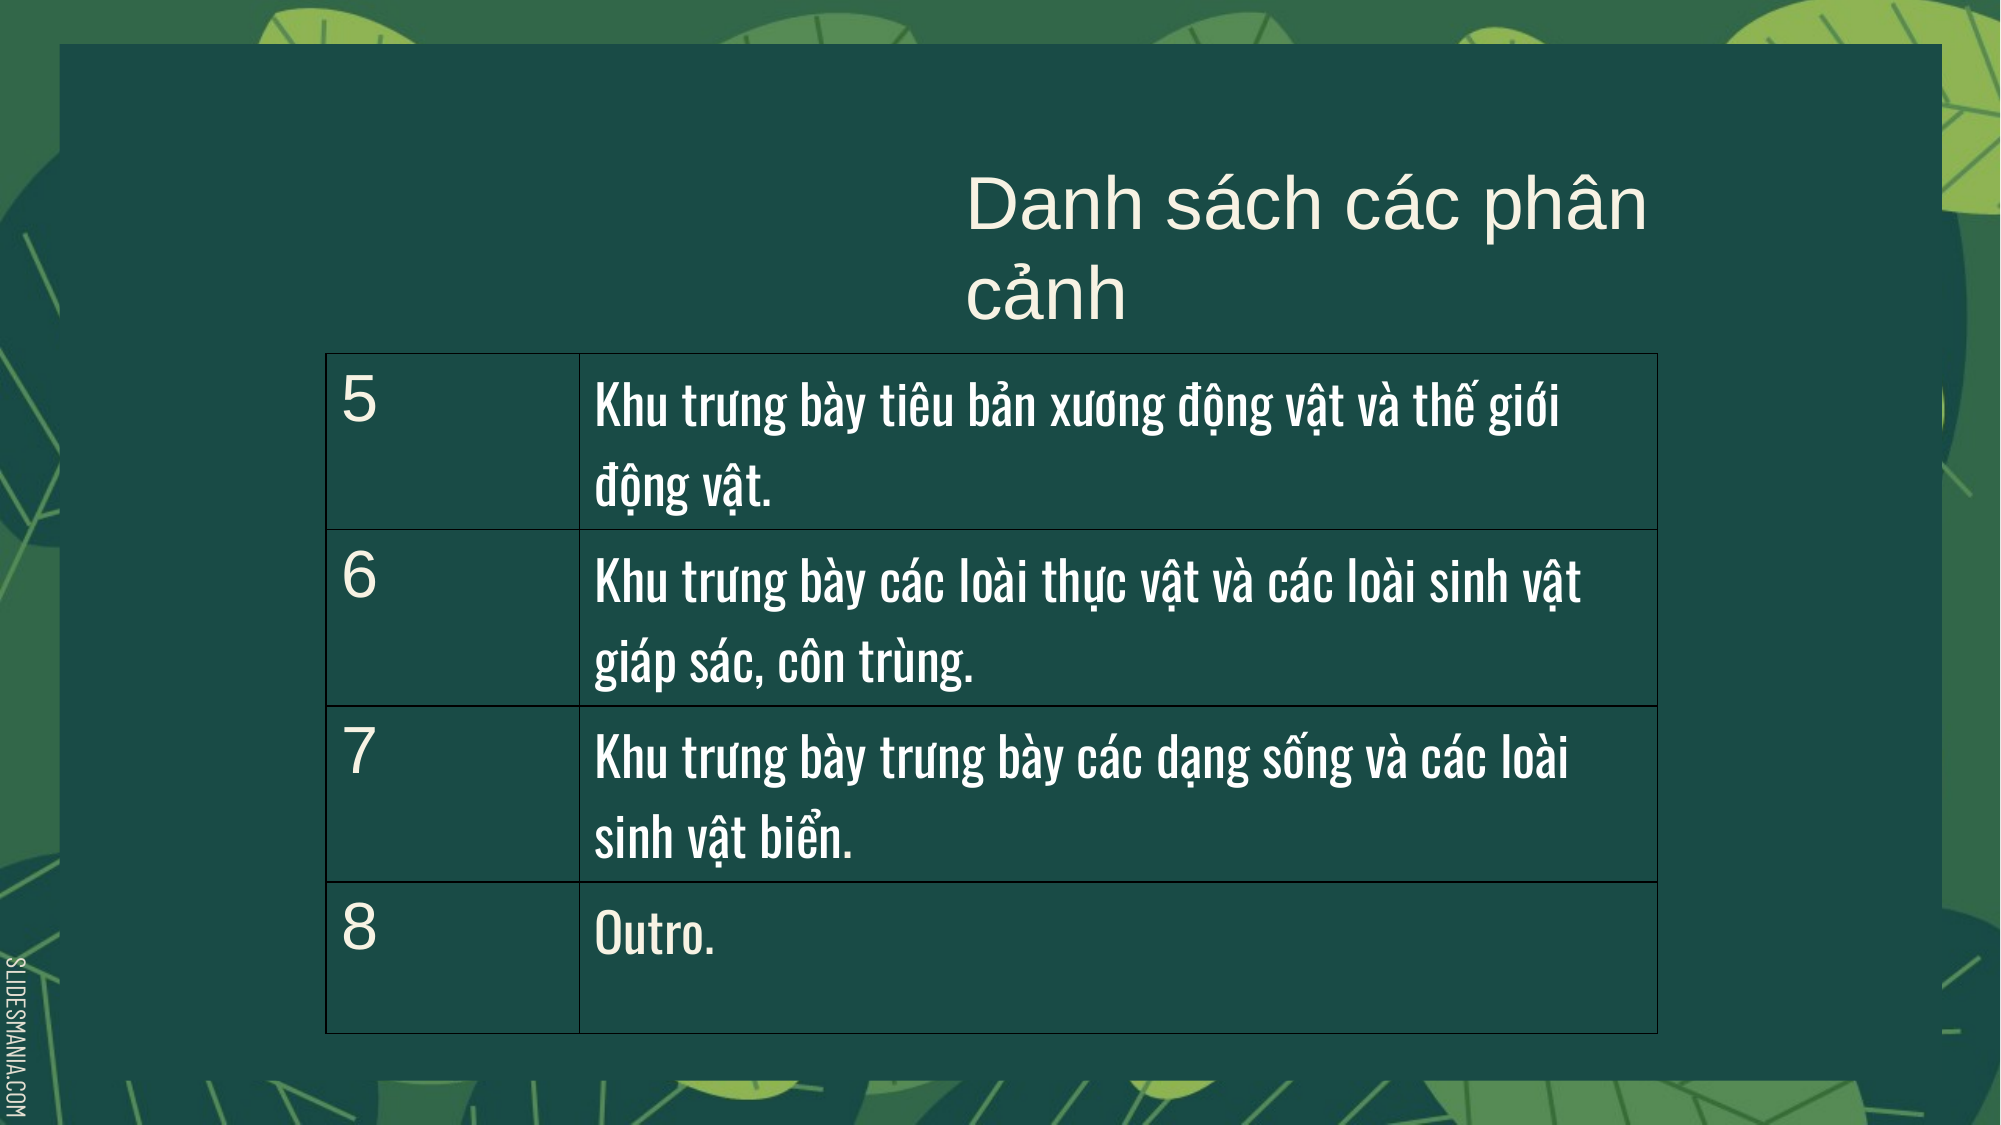

Danh sách các phân cảnh
| 5 | Khu trưng bày tiêu bản xương động vật và thế giới động vật. |
| --- | --- |
| 6 | Khu trưng bày các loài thực vật và các loài sinh vật giáp sác, côn trùng. |
| 7 | Khu trưng bày trưng bày các dạng sống và các loài sinh vật biển. |
| 8 | Outro. |